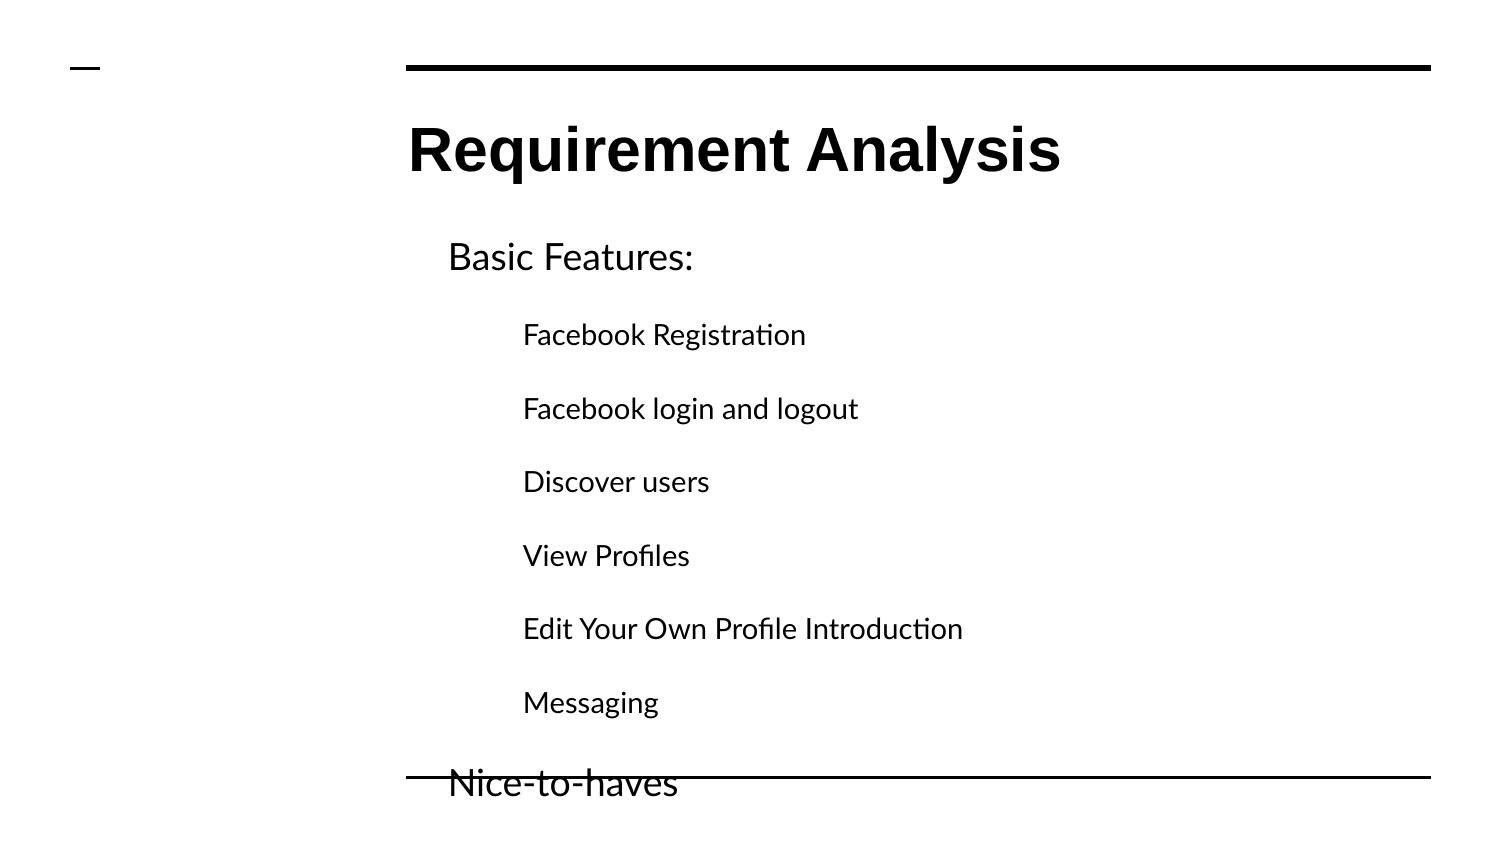

# Requirement Analysis
Basic Features:
Facebook Registration
Facebook login and logout
Discover users
View Profiles
Edit Your Own Profile Introduction
Messaging
Nice-to-haves
Emojis
Attachments
Add more pictures
Favorite/star a user